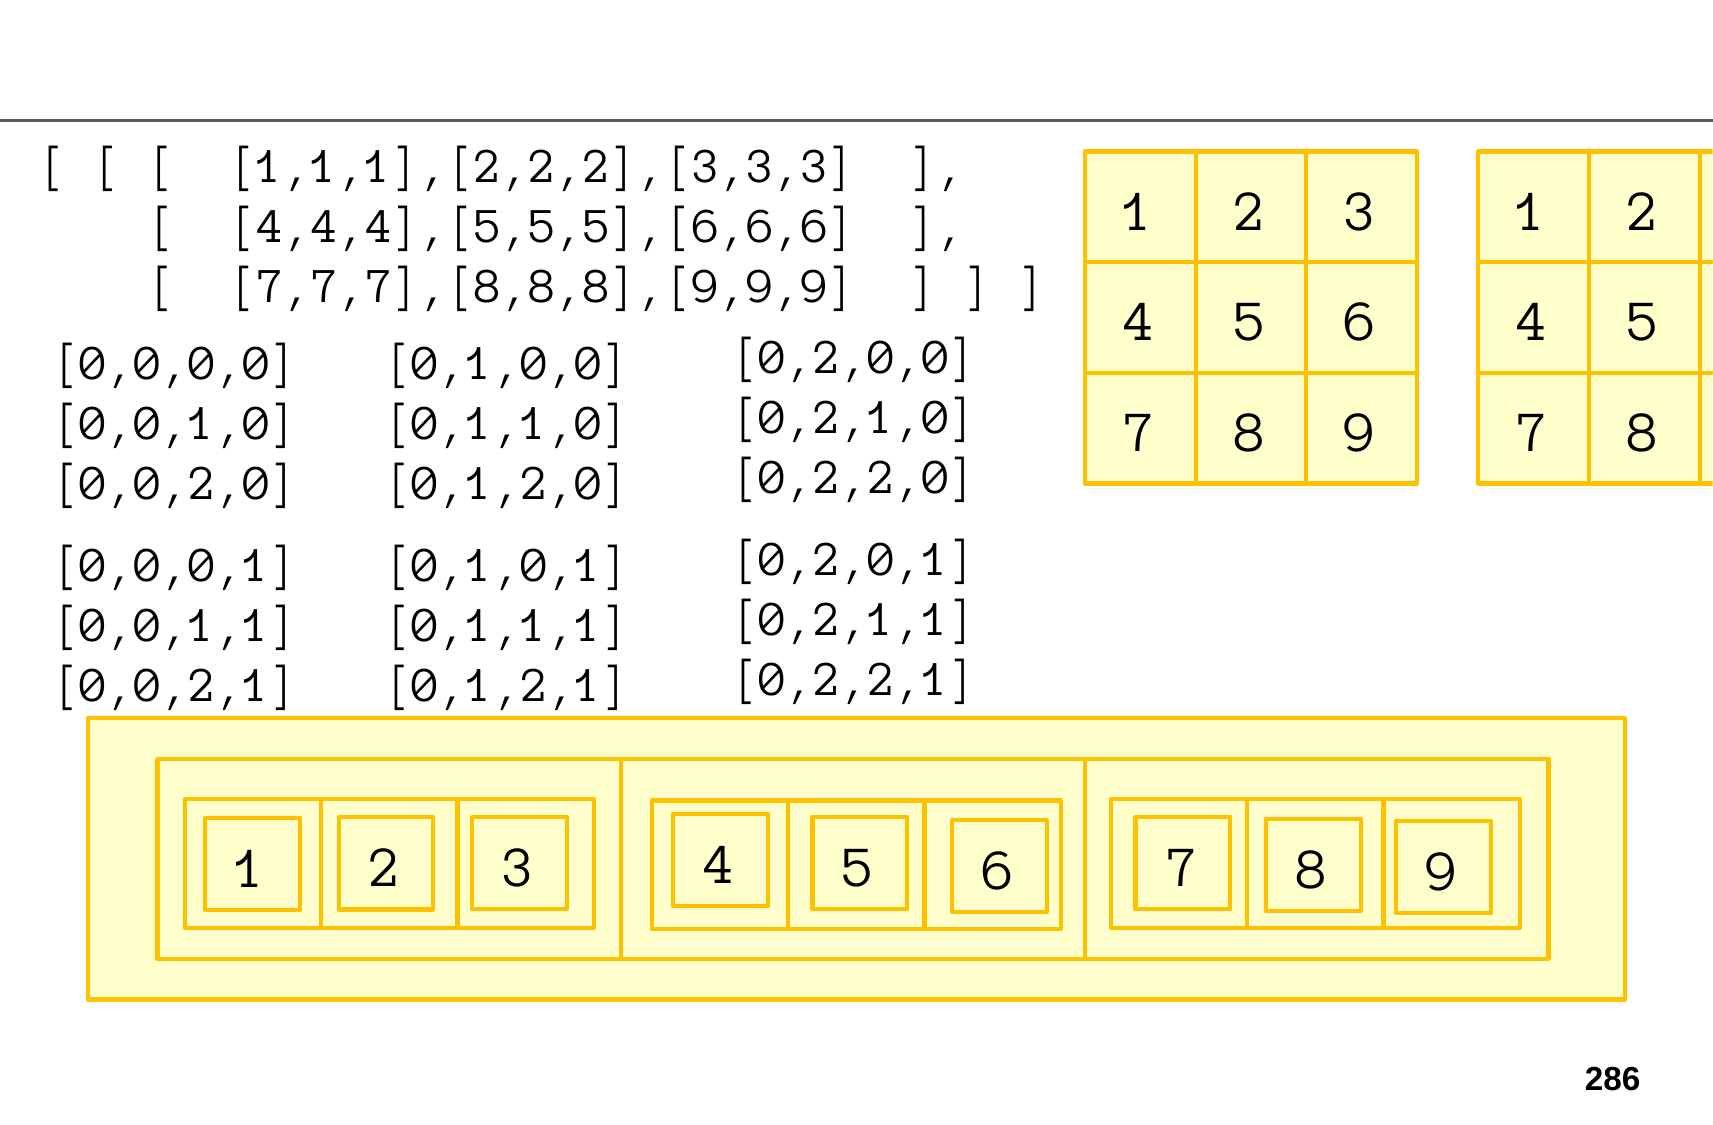

[ [ [  [1,1,1],[2,2,2],[3,3,3]  ],
    [  [4,4,4],[5,5,5],[6,6,6]  ],
    [  [7,7,7],[8,8,8],[9,9,9]  ] ] ]
1
2
3
1
2
3
1
2
3
4
5
6
4
5
6
4
5
6
[0,2,0,0]
[0,2,1,0]
[0,2,2,0]

[0,0,0,0]
[0,0,1,0]
[0,0,2,0]

[0,1,0,0]
[0,1,1,0]
[0,1,2,0]

7
8
9
7
8
9
7
8
9
[0,2,0,1]
[0,2,1,1]
[0,2,2,1]

[0,0,0,1]
[0,0,1,1]
[0,0,2,1]

[0,1,0,1]
[0,1,1,1]
[0,1,2,1]

4
7
3
5
2
1
8
6
9